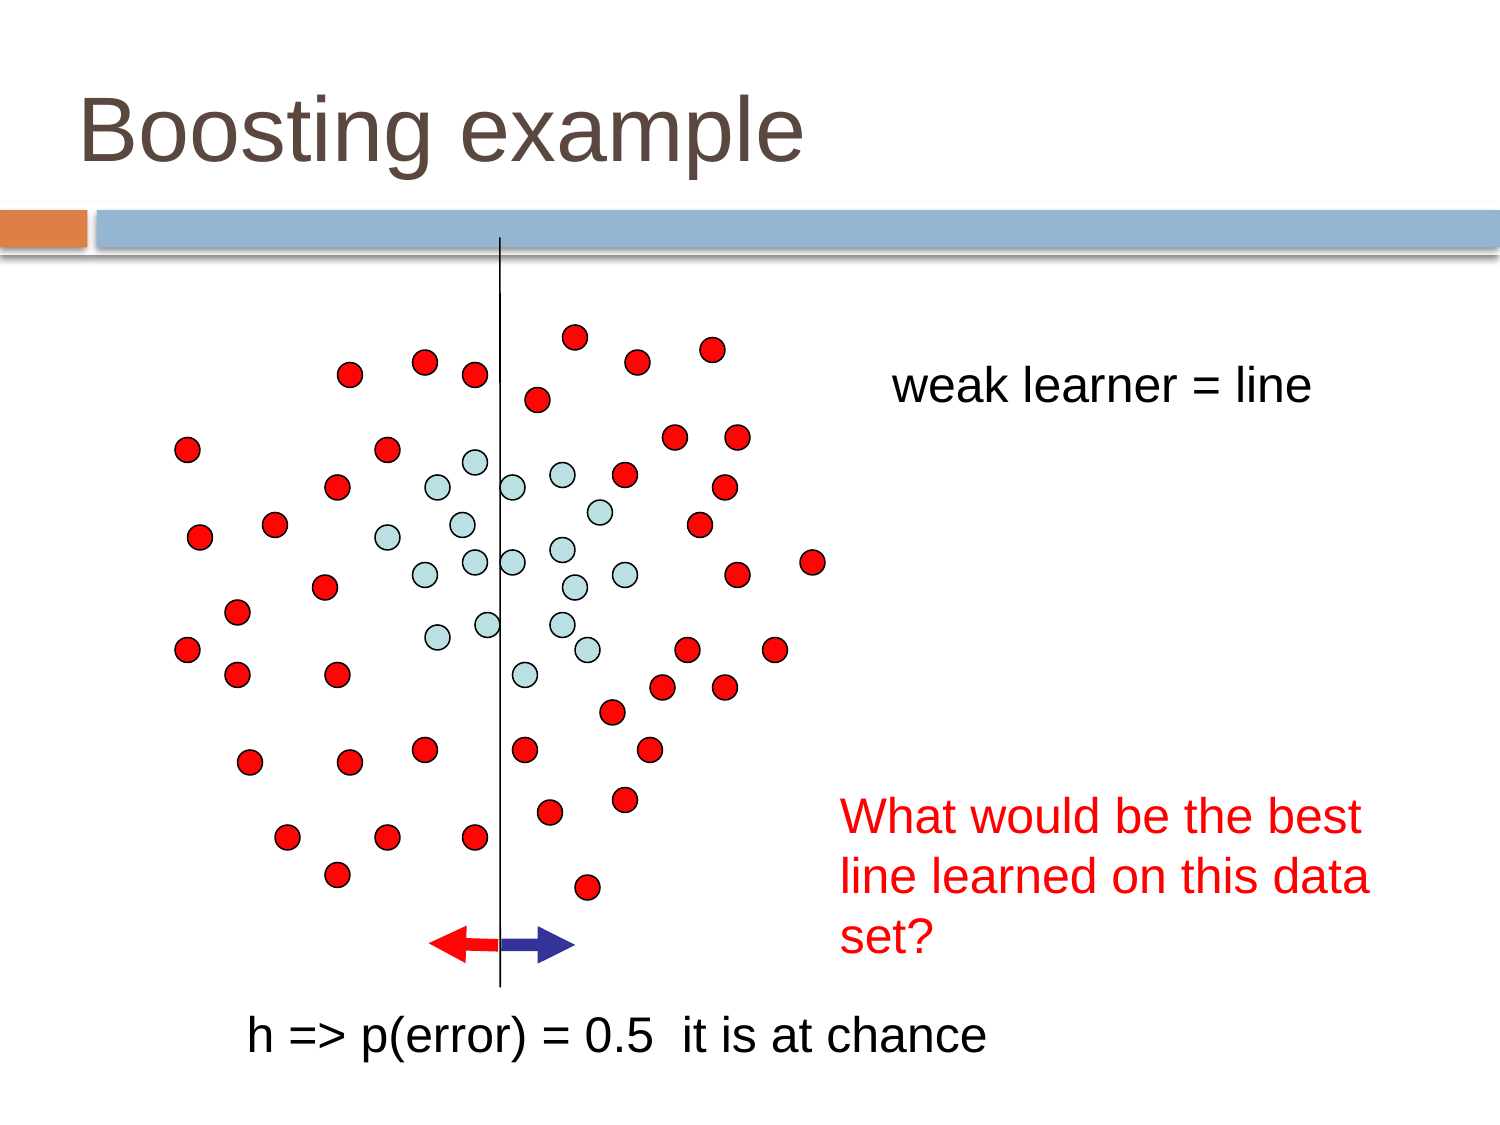

# Boosting example

weak learner = line

What would be the best line learned on this data set?

h => p(error) = 0.5  it is at chance